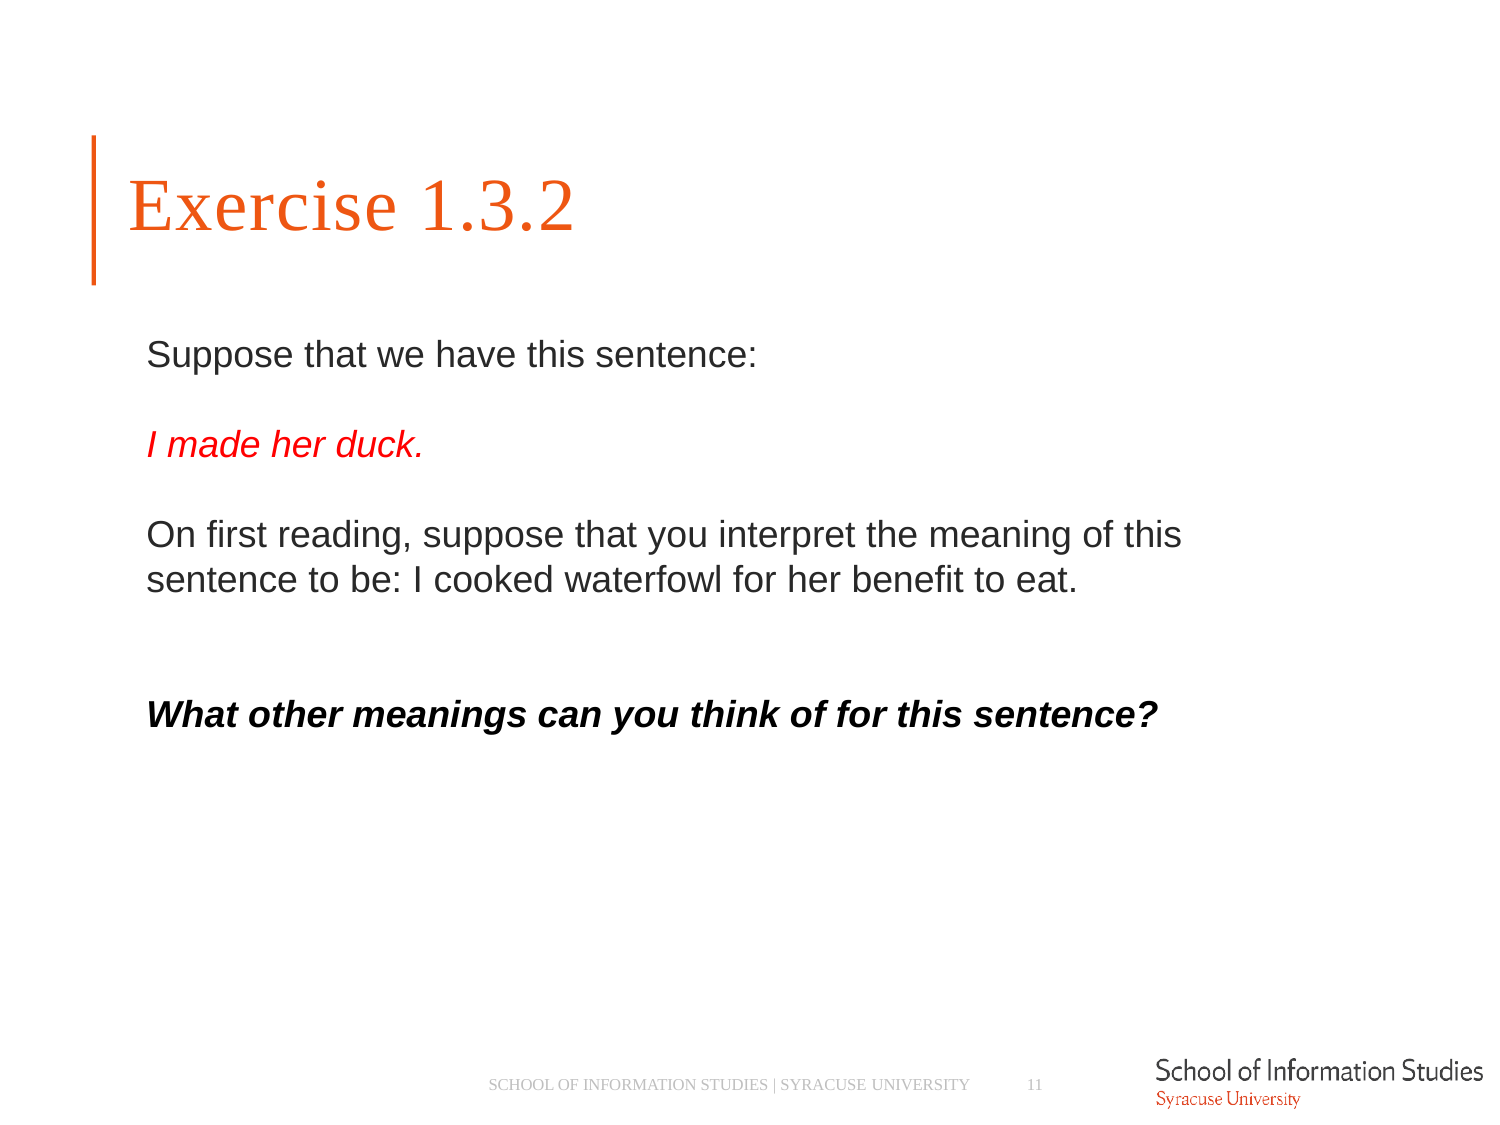

# Exercise 1.3.2
Suppose that we have this sentence:

I made her duck.

On first reading, suppose that you interpret the meaning of this sentence to be: I cooked waterfowl for her benefit to eat.

What other meanings can you think of for this sentence?

SCHOOL OF INFORMATION STUDIES | SYRACUSE UNIVERSITY
11